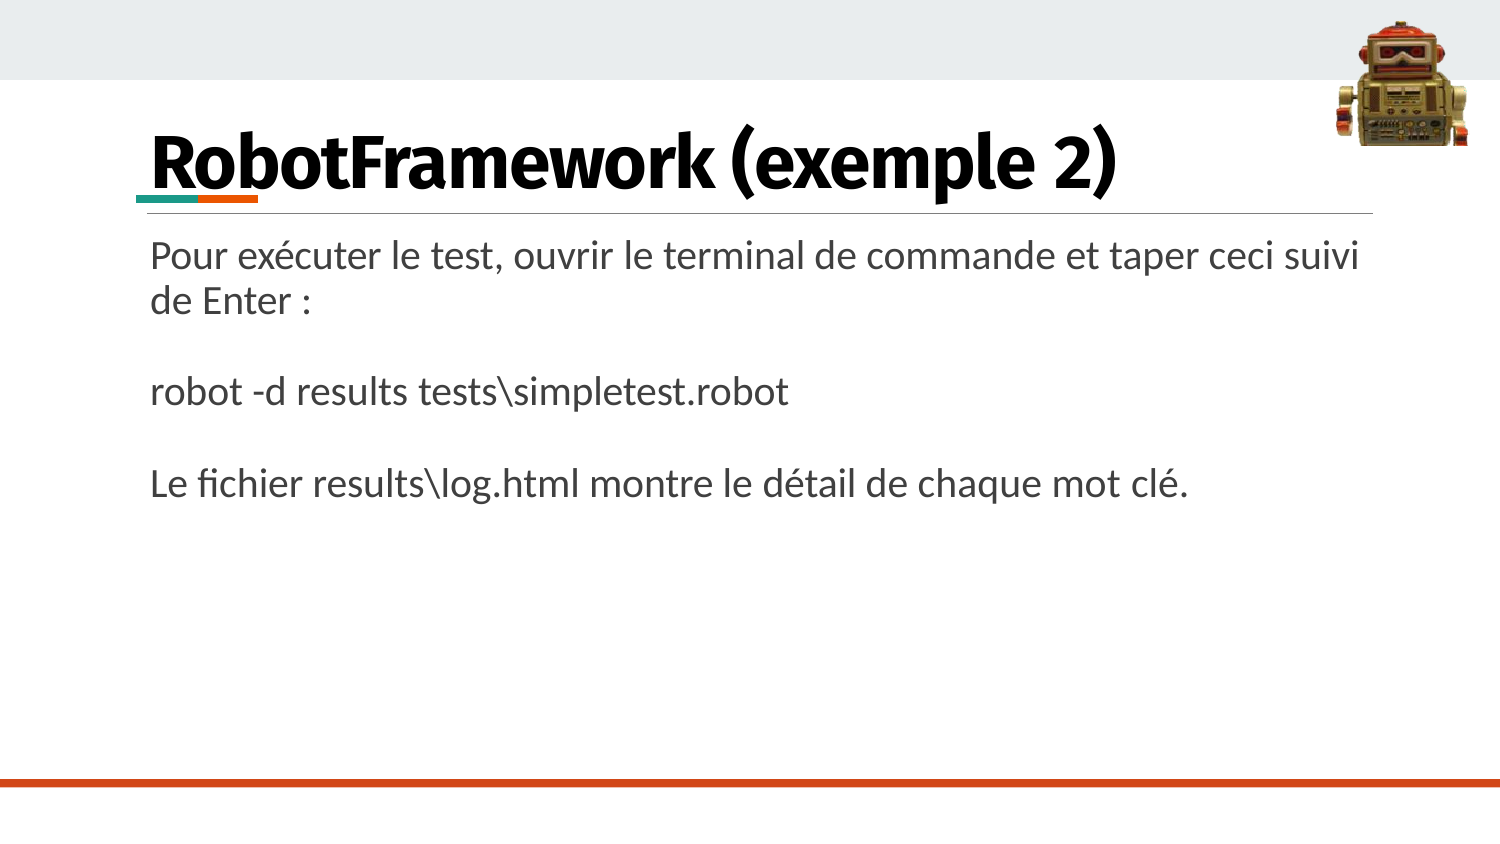

# RobotFramework (exemple 2)

Pour exécuter le test, ouvrir le terminal de commande et taper ceci suivi  de Enter :

robot -d results tests\simpletest.robot

Le fichier results\log.html montre le détail de chaque mot clé.